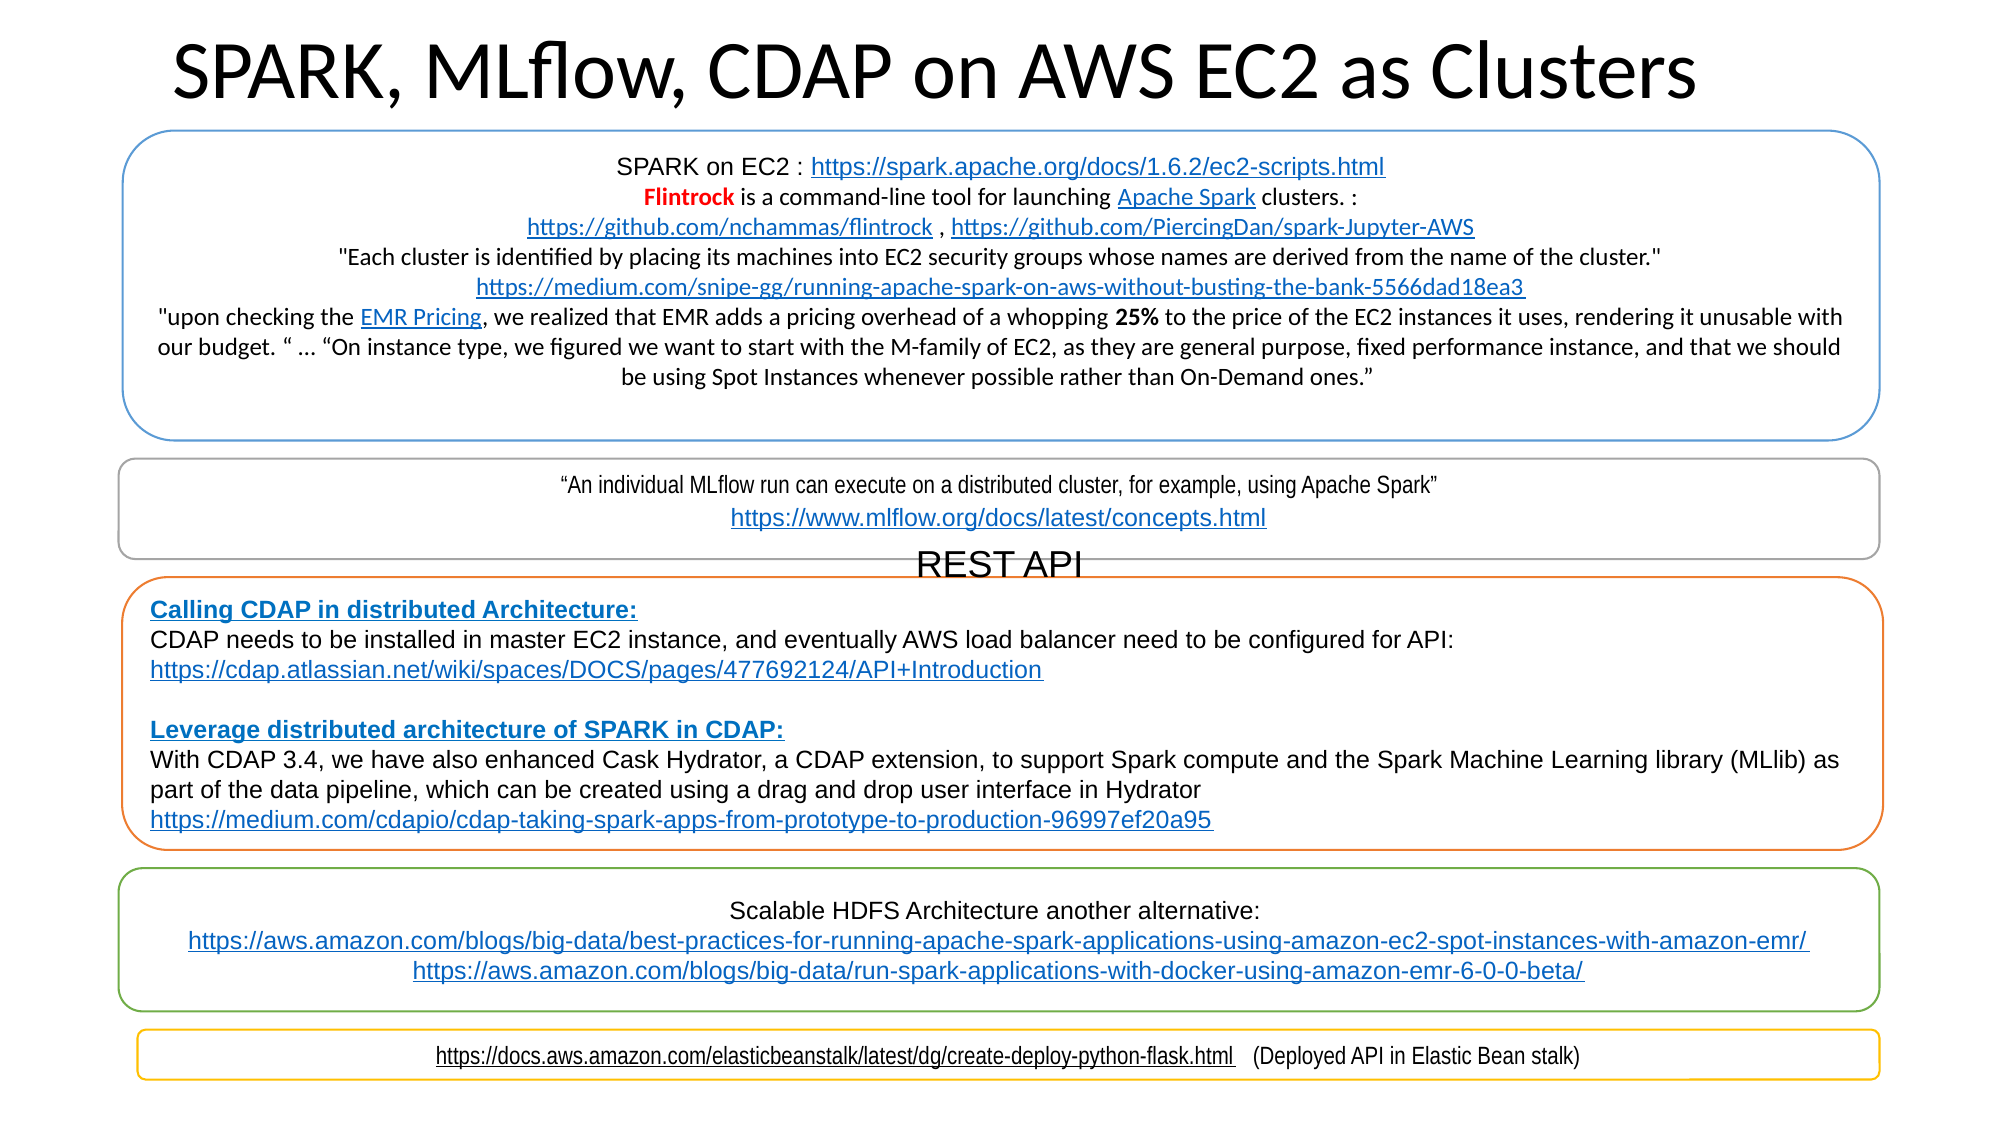

# SPARK, MLflow, CDAP on AWS EC2 as Clusters
SPARK on EC2 : https://spark.apache.org/docs/1.6.2/ec2-scripts.html
Flintrock is a command-line tool for launching Apache Spark clusters. :
 https://github.com/nchammas/flintrock , https://github.com/PiercingDan/spark-Jupyter-AWS
"Each cluster is identified by placing its machines into EC2 security groups whose names are derived from the name of the cluster."
https://medium.com/snipe-gg/running-apache-spark-on-aws-without-busting-the-bank-5566dad18ea3
"upon checking the EMR Pricing, we realized that EMR adds a pricing overhead of a whopping 25% to the price of the EC2 instances it uses, rendering it unusable with our budget. “ … “On instance type, we figured we want to start with the M-family of EC2, as they are general purpose, fixed performance instance, and that we should be using Spot Instances whenever possible rather than On-Demand ones.”

 “An individual MLflow run can execute on a distributed cluster, for example, using Apache Spark”
https://www.mlflow.org/docs/latest/concepts.html

REST API
Calling CDAP in distributed Architecture:
CDAP needs to be installed in master EC2 instance, and eventually AWS load balancer need to be configured for API:
https://cdap.atlassian.net/wiki/spaces/DOCS/pages/477692124/API+Introduction

Leverage distributed architecture of SPARK in CDAP:
With CDAP 3.4, we have also enhanced Cask Hydrator, a CDAP extension, to support Spark compute and the Spark Machine Learning library (MLlib) as part of the data pipeline, which can be created using a drag and drop user interface in Hydrator
https://medium.com/cdapio/cdap-taking-spark-apps-from-prototype-to-production-96997ef20a95
Scalable HDFS Architecture another alternative:
https://aws.amazon.com/blogs/big-data/best-practices-for-running-apache-spark-applications-using-amazon-ec2-spot-instances-with-amazon-emr/
https://aws.amazon.com/blogs/big-data/run-spark-applications-with-docker-using-amazon-emr-6-0-0-beta/

https://docs.aws.amazon.com/elasticbeanstalk/latest/dg/create-deploy-python-flask.html   (Deployed API in Elastic Bean stalk)